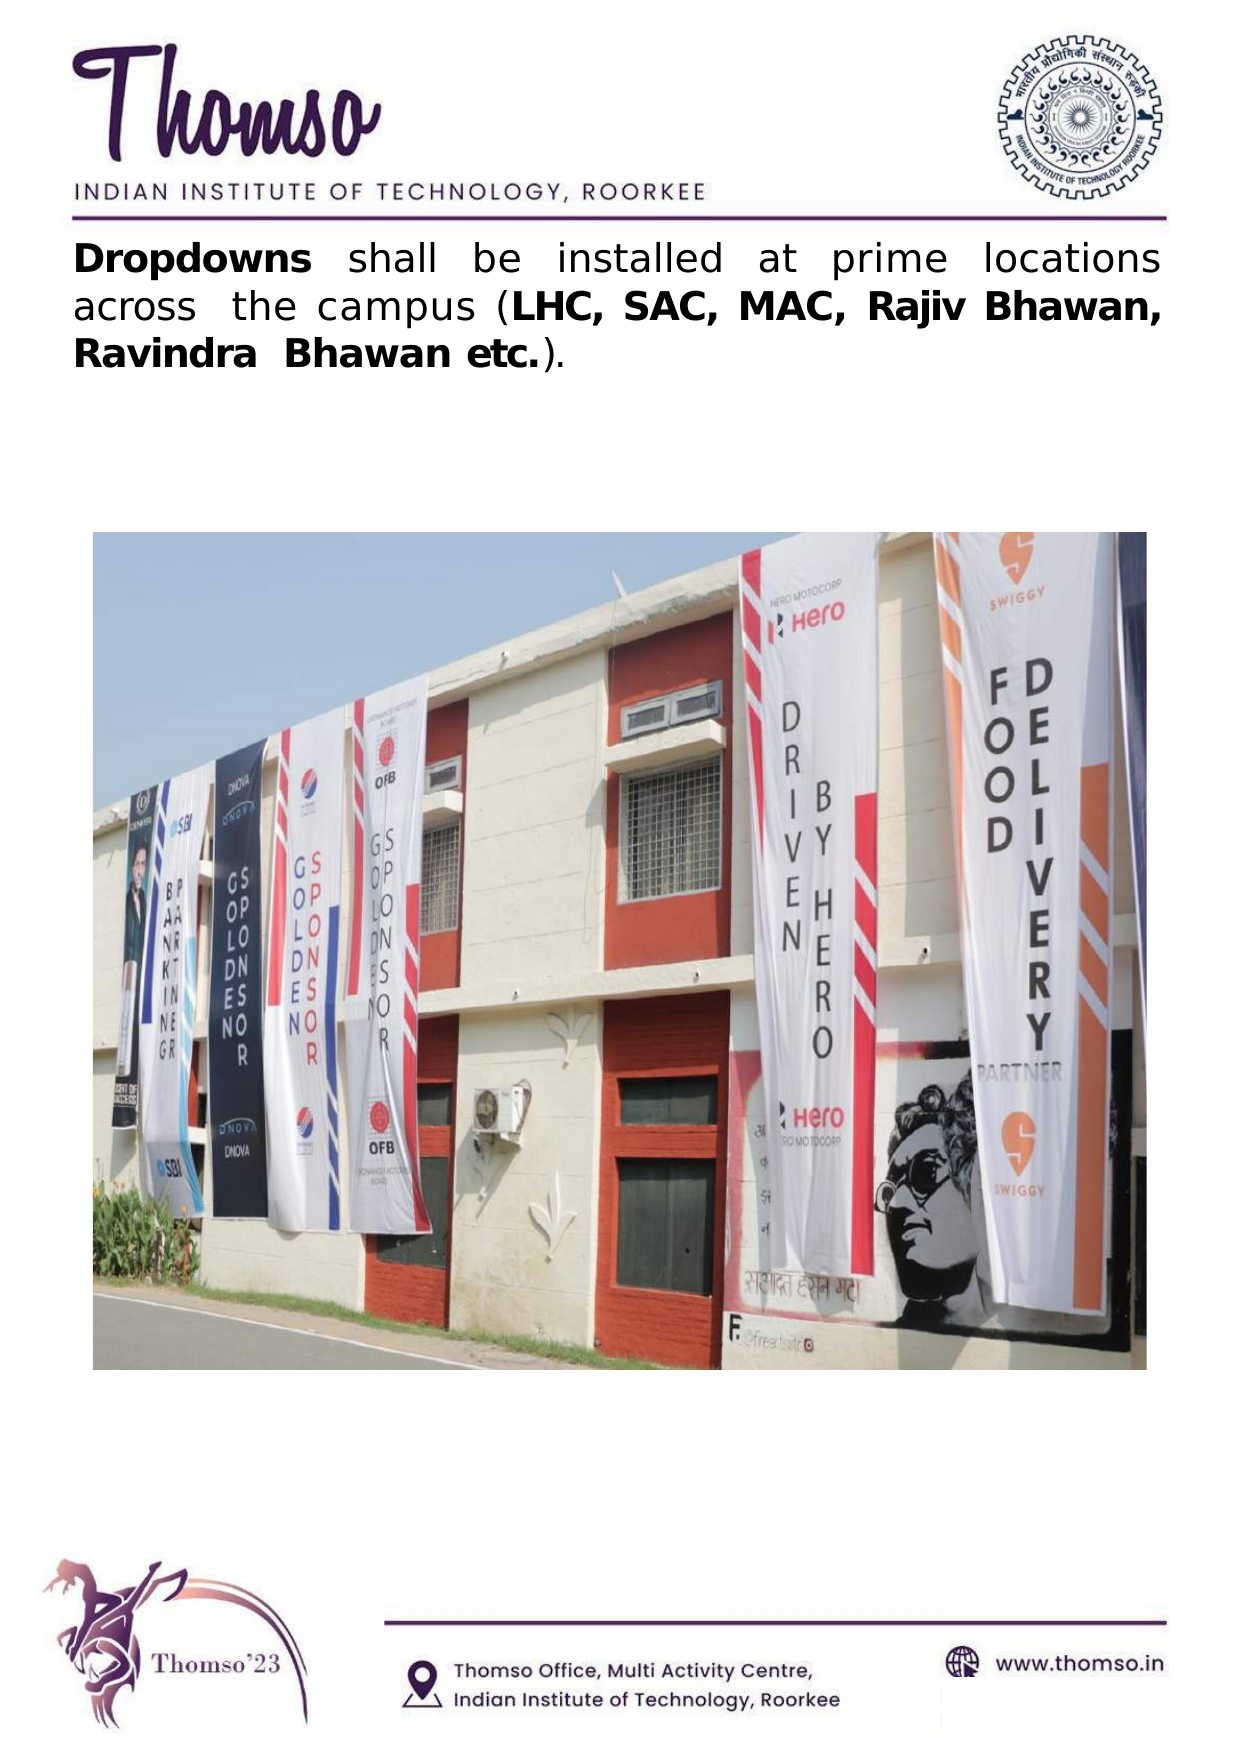

Dropdowns shall be installed at prime locations across  the campus (LHC, SAC, MAC, Rajiv Bhawan, Ravindra  Bhawan etc.).